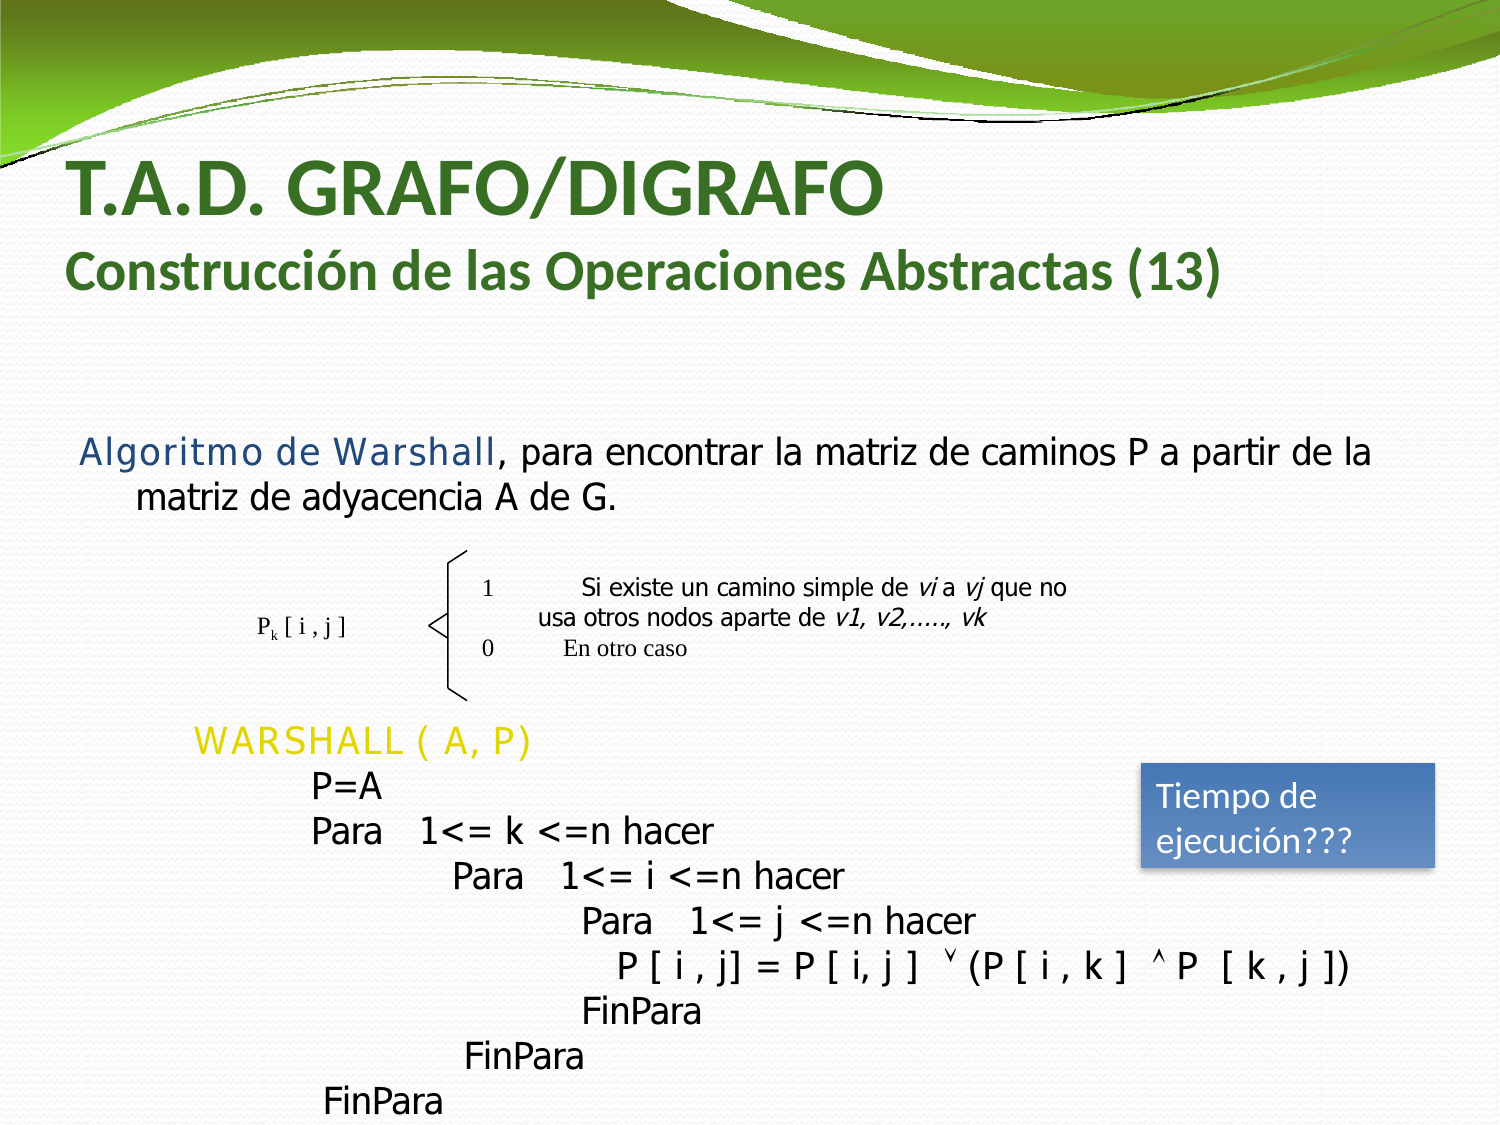

# T.A.D. GRAFO/DIGRAFO Construcción de las Operaciones Abstractas (13)
Algoritmo de Warshall, para encontrar la matriz de caminos P a partir de la matriz de adyacencia A de G.

1              Si existe un camino simple de vi a vj que no usa otros nodos aparte de v1, v2,....., vk
0           En otro caso
Pk [ i , j ]
              WARSHALL ( A, P)
                        P=A
                        Para   1<= k <=n hacer
                                    Para   1<= i <=n hacer
                                               Para   1<= j <=n hacer
                                                  P [ i , j] = P [ i, j ]  ∨ (P [ i , k ]  ∧ P  [ k , j ])
                                               FinPara
                                     FinPara
                         FinPara

Tiempo de ejecución???